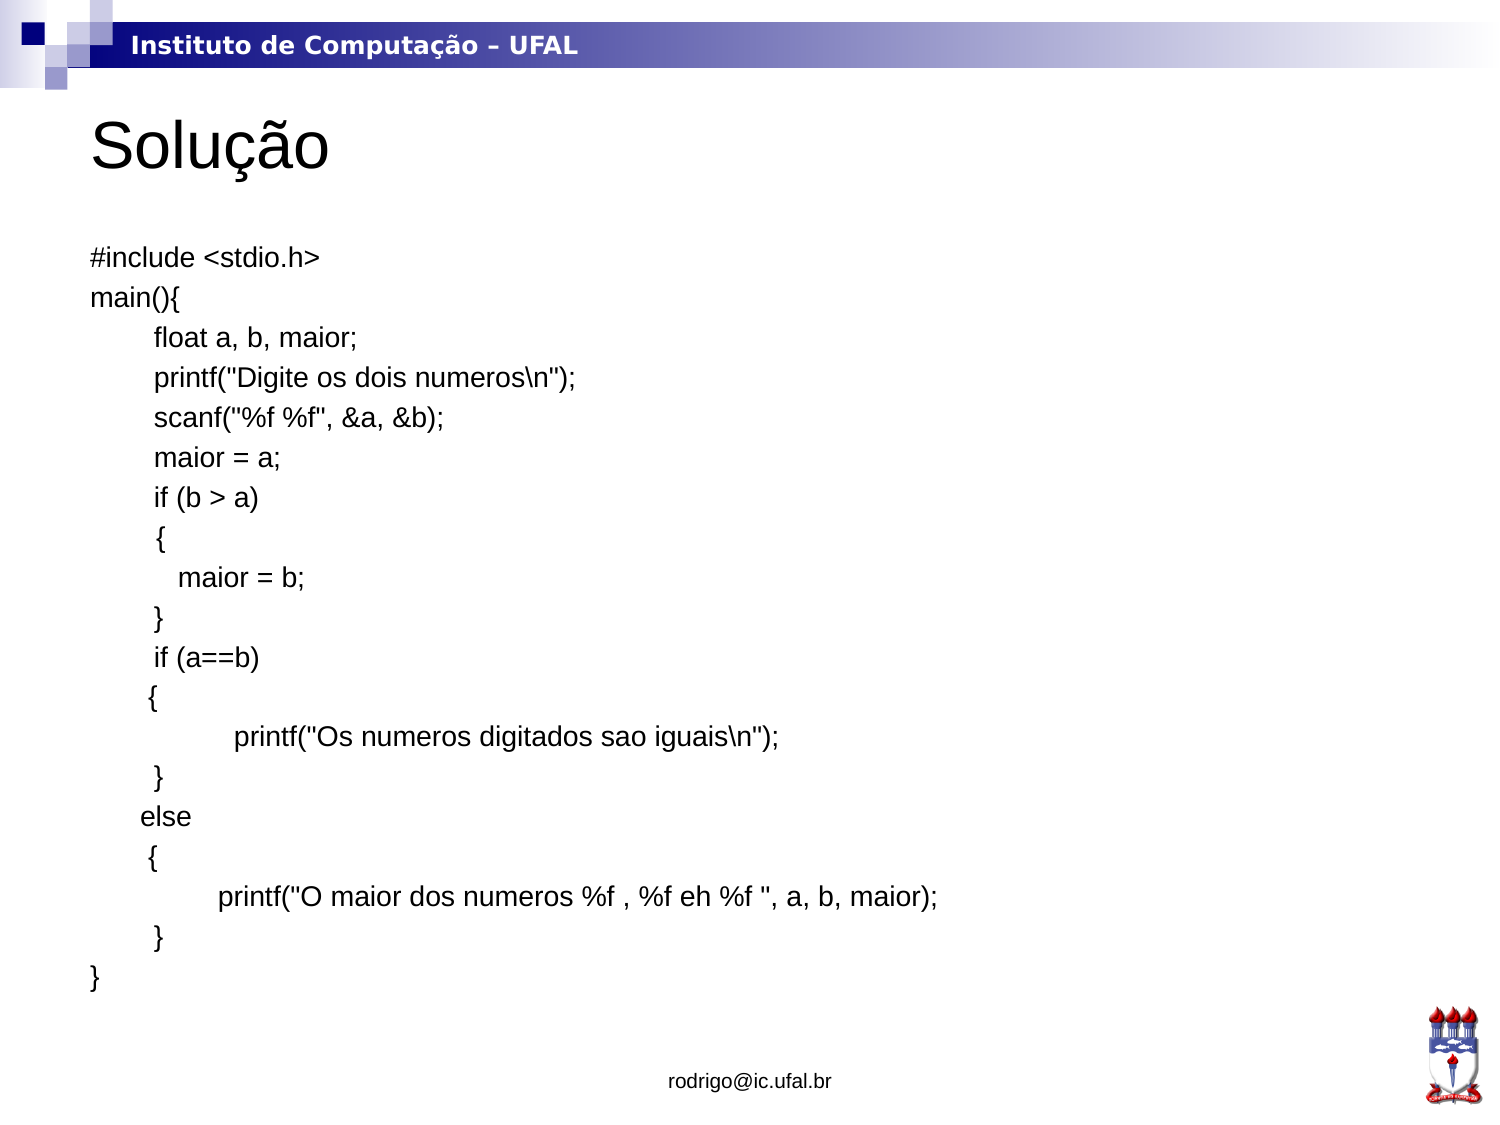

# Solução
#include <stdio.h>
main(){
        float a, b, maior;
        printf("Digite os dois numeros\n");
        scanf("%f %f", &a, &b);
        maior = a;
        if (b > a)
	  {
           maior = b;
        }
        if (a==b)
	 {
                  printf("Os numeros digitados sao iguais\n");
        }
	else
	 {
                printf("O maior dos numeros %f , %f eh %f ", a, b, maior);
        }
}
rodrigo@ic.ufal.br